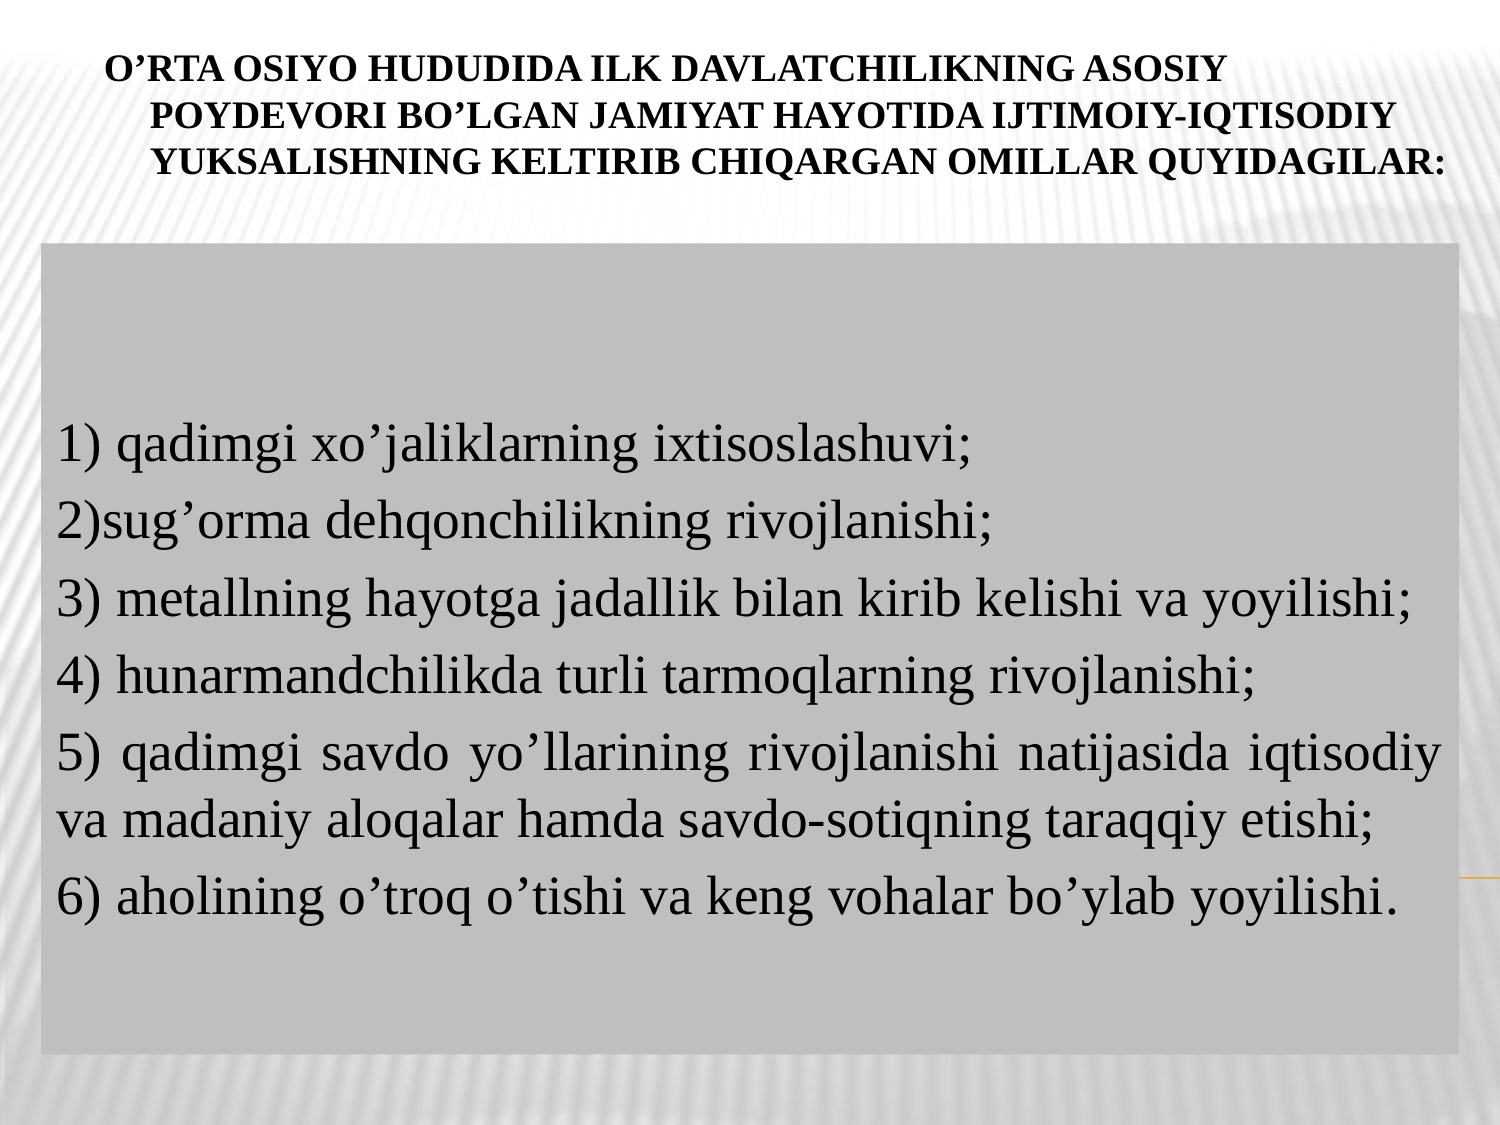

# O’rta Osiyo hududida ilk davlatchilikning asosiy poydevori bo’lgan jamiyat hayotida ijtimoiy-iqtisodiy yuksalishning keltirib chiqargan omillar quyidagilar:

1) qadimgi xo’jaliklarning ixtisoslashuvi;
2)sug’orma dehqonchilikning rivojlanishi;
3) metallning hayotga jadallik bilan kirib kelishi va yoyilishi;
4) hunarmandchilikda turli tarmoqlarning rivojlanishi;
5) qadimgi savdo yo’llarining rivojlanishi natijasida iqtisodiy va madaniy aloqalar hamda savdo-sotiqning taraqqiy etishi;
6) aholining o’troq o’tishi va keng vohalar bo’ylab yoyilishi.